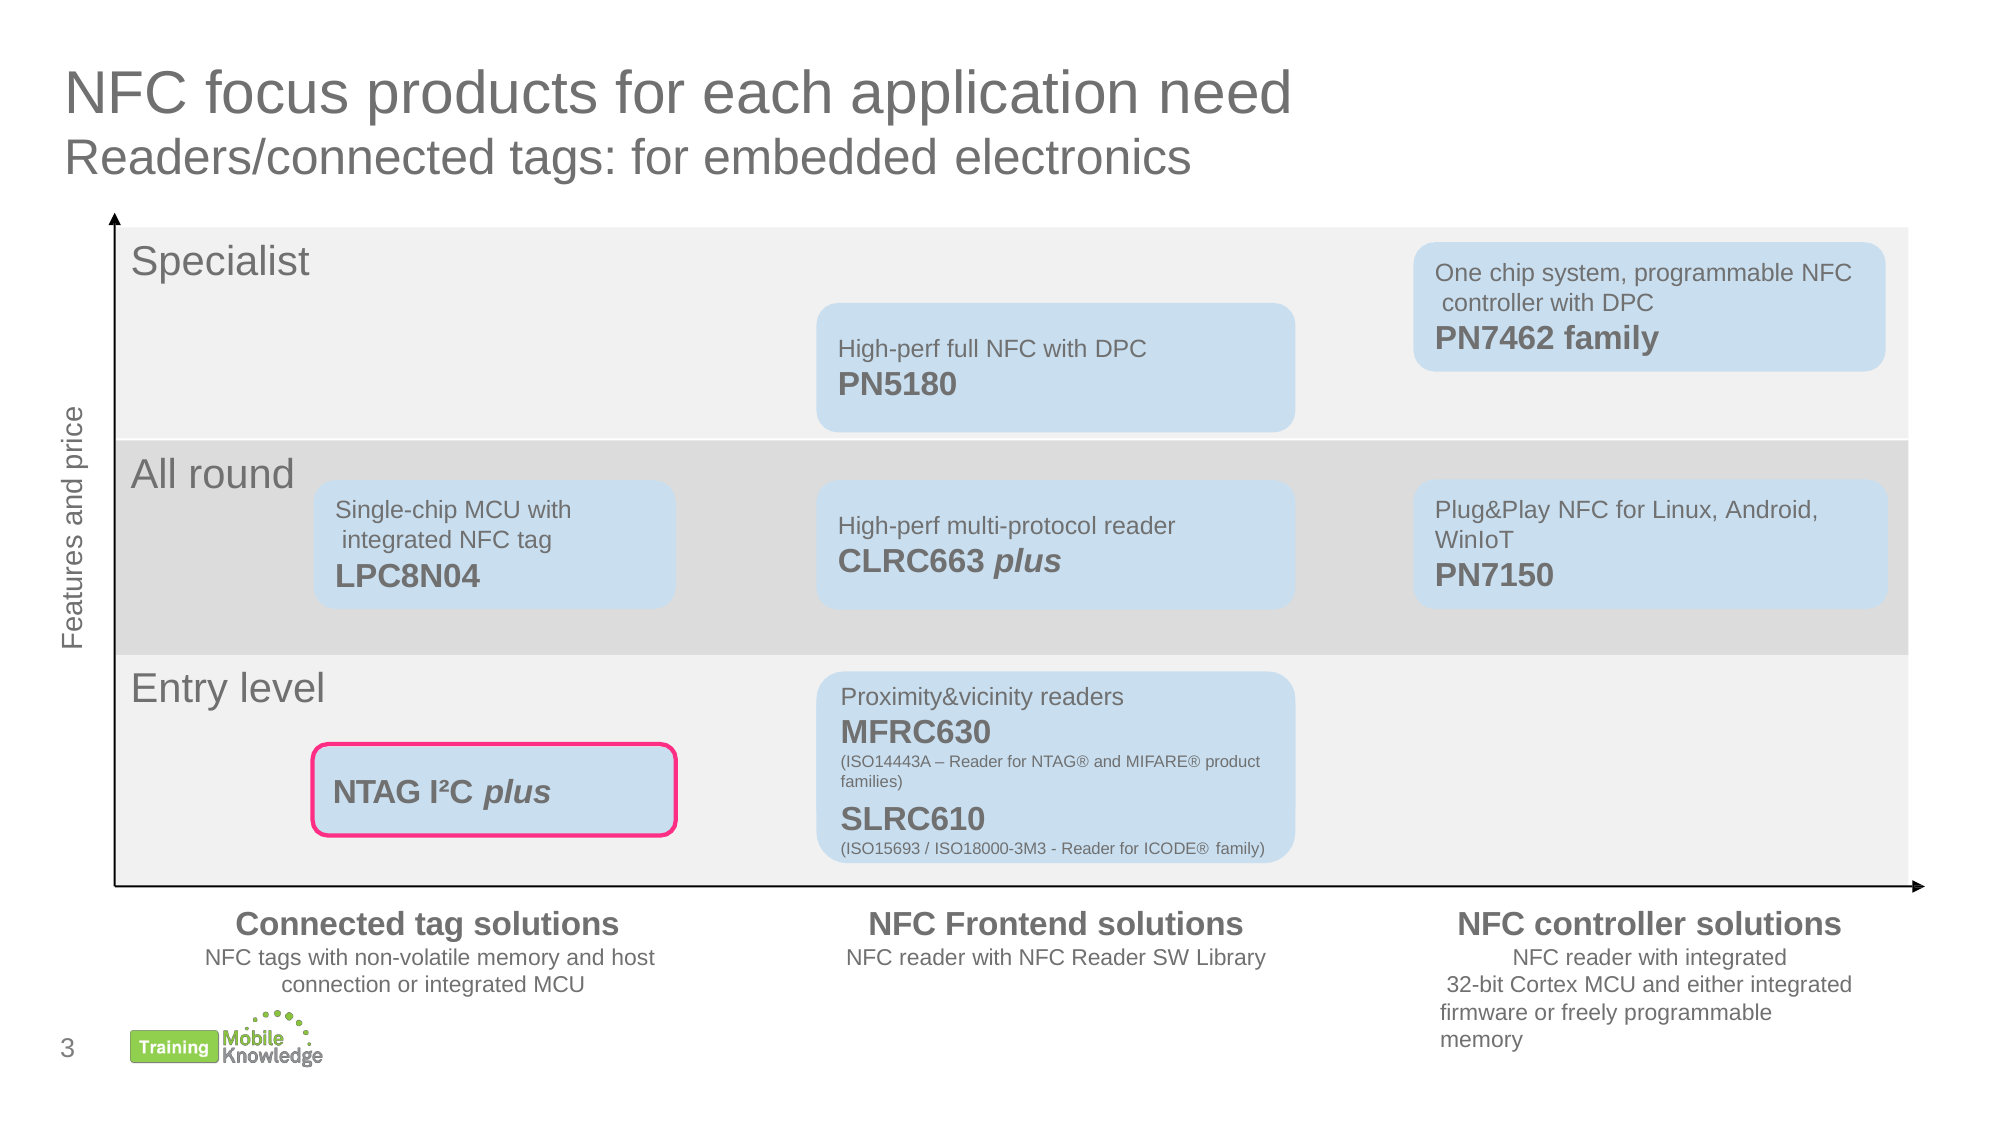

# NFC focus products for each application need
Readers/connected tags: for embedded electronics

Specialist

One chip system, programmable NFC  controller with DPC
PN7462 family

High-perf full NFC with DPC
PN5180
Features and price

All round

Plug&Play NFC for Linux, Android,
WinIoT
PN7150
Single-chip MCU with  integrated NFC tag
LPC8N04
High-perf multi-protocol reader
CLRC663 plus

Entry level

Proximity&vicinity readers
MFRC630
(ISO14443A – Reader for NTAG® and MIFARE® product  families)
SLRC610
(ISO15693 / ISO18000-3M3 - Reader for ICODE® family)

NTAG I²C plus

Connected tag solutions
NFC tags with non-volatile memory and host  connection or integrated MCU
NFC Frontend solutions
NFC reader with NFC Reader SW Library
NFC controller solutions
NFC reader with integrated
32-bit Cortex MCU and either integrated

firmware or freely programmable memory

3